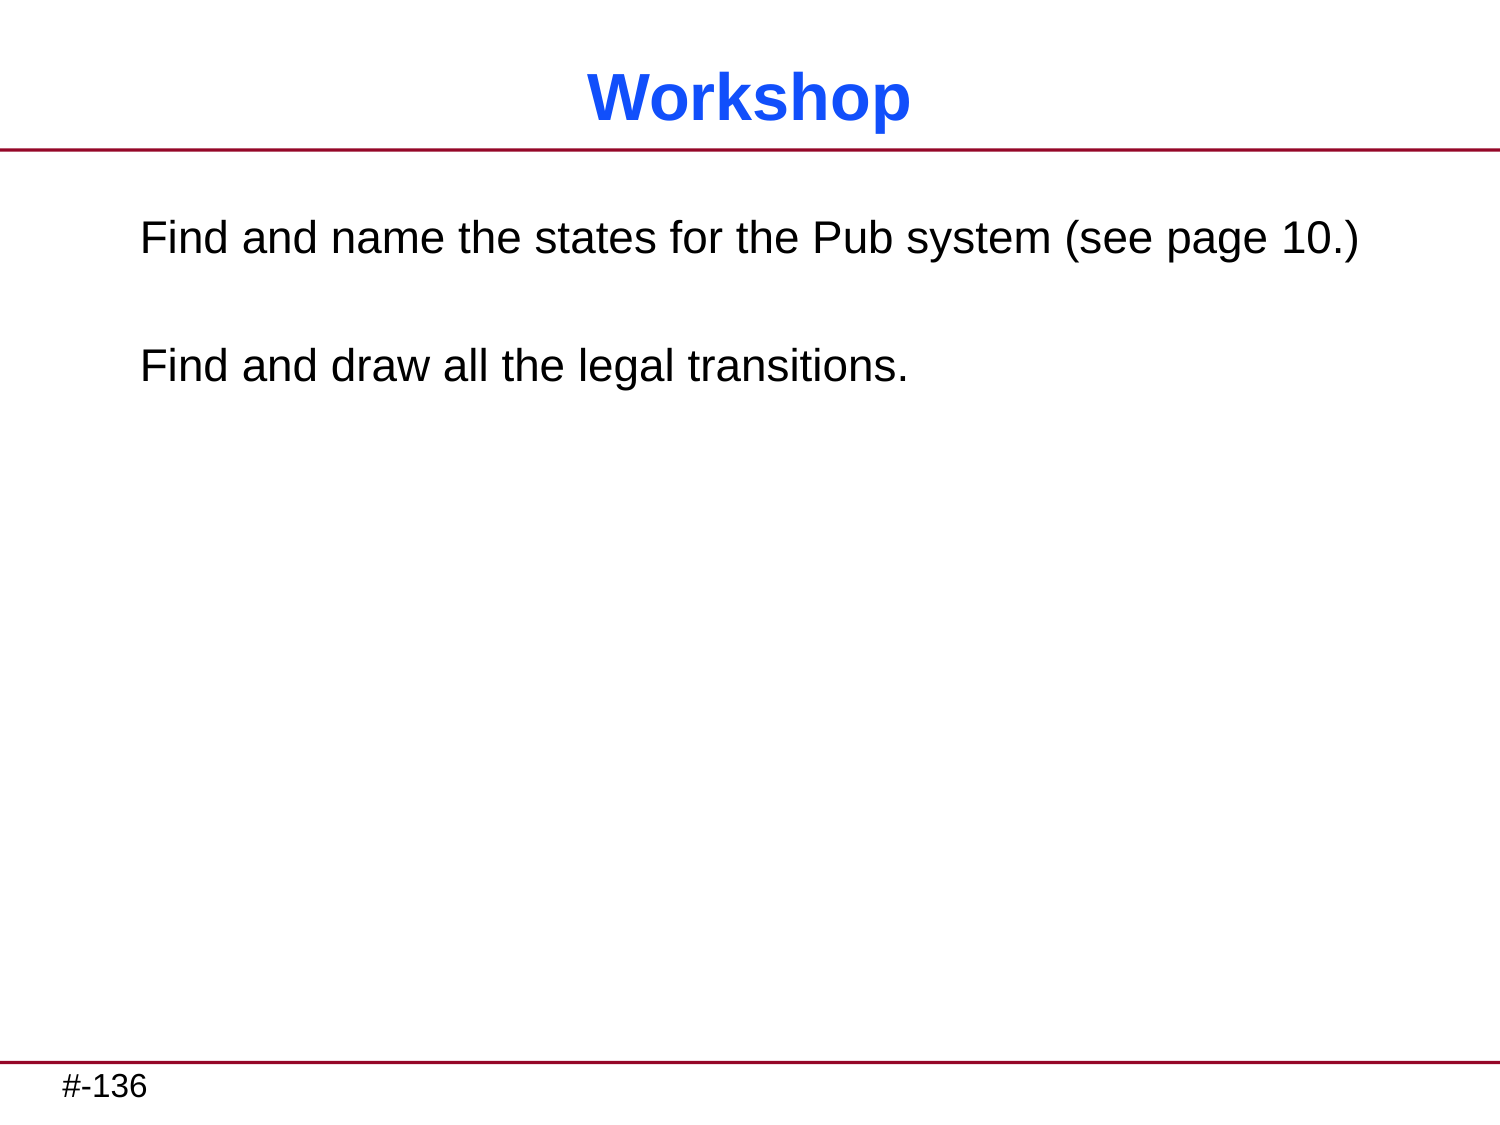

# Workshop
Find and name the states for the Pub system (see page 10.)

Find and draw all the legal transitions.